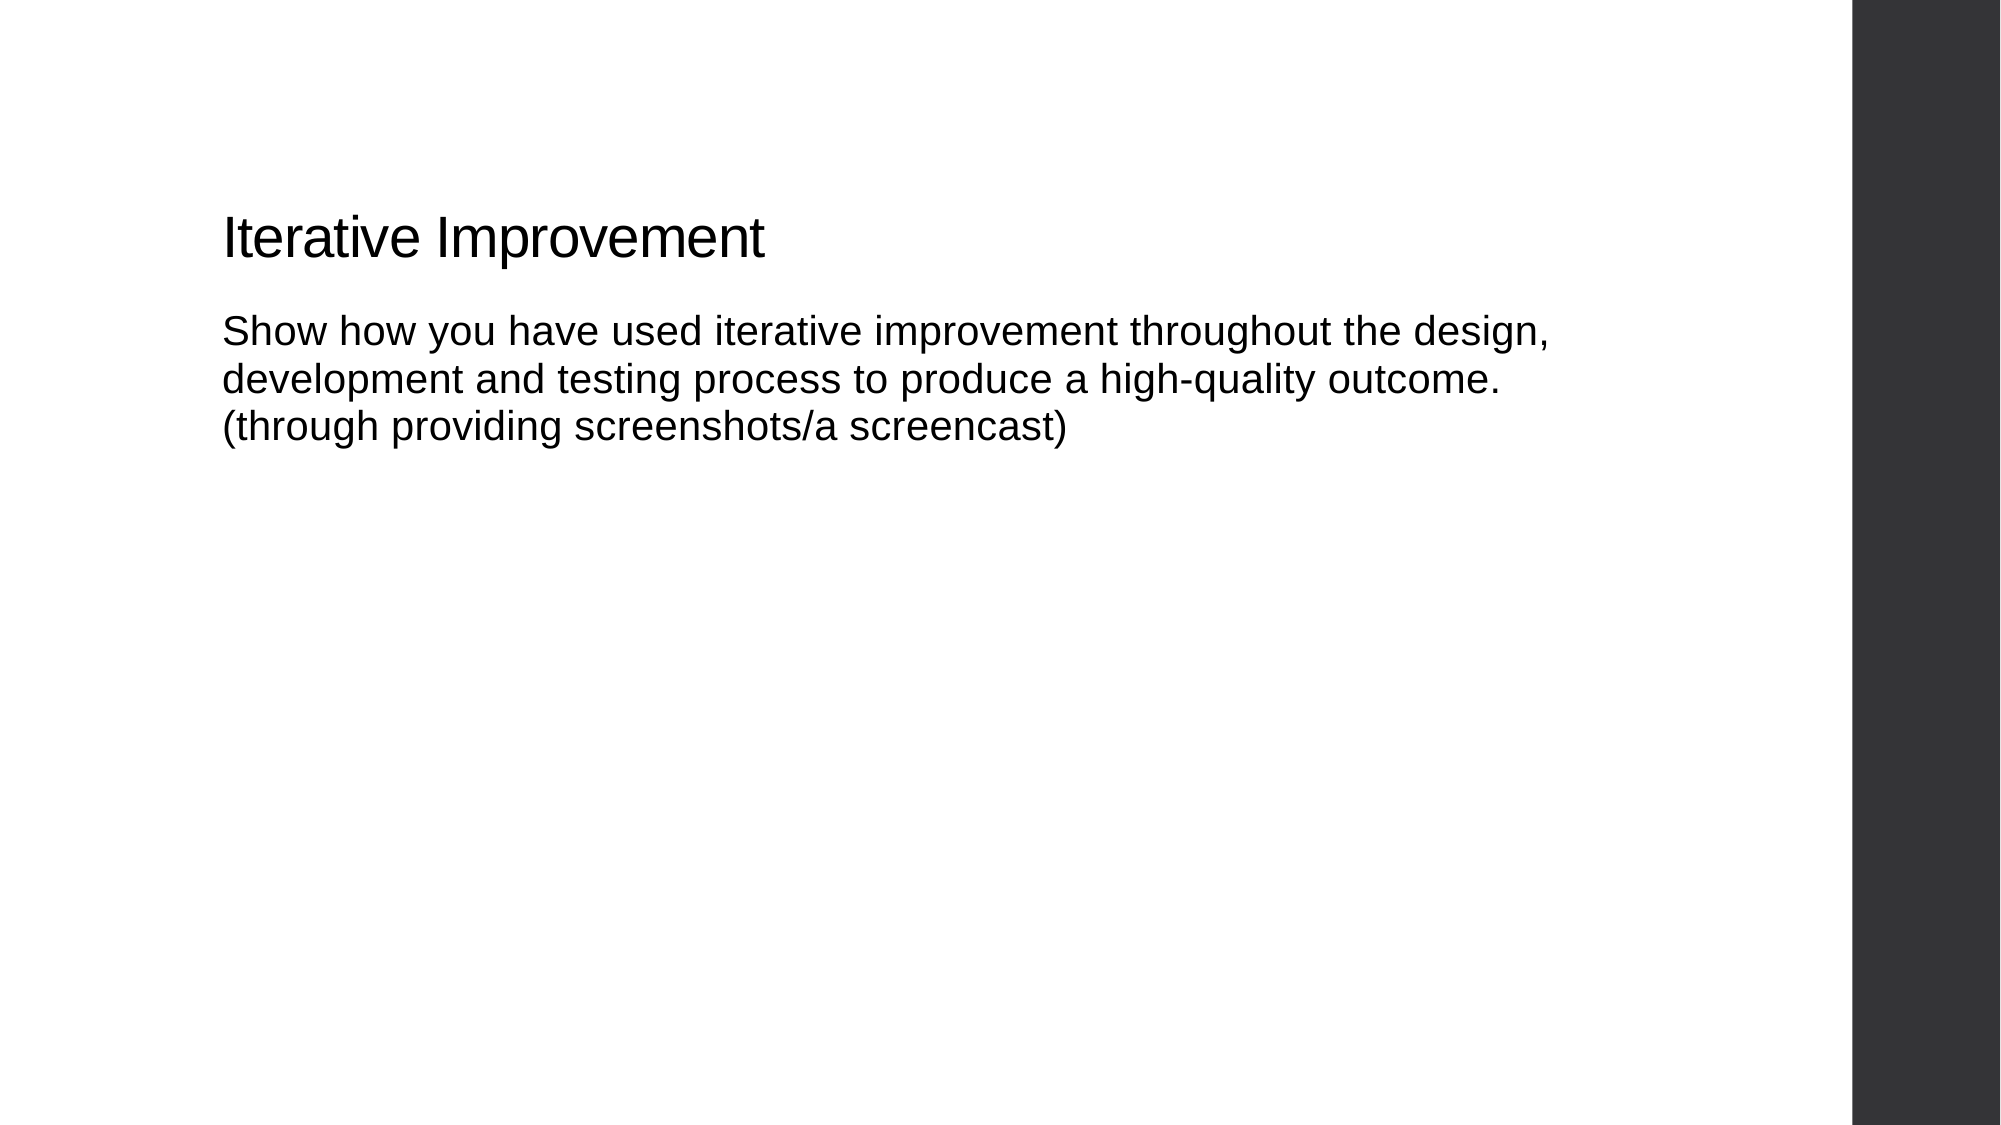

# Iterative Improvement
Show how you have used iterative improvement throughout the design, development and testing process to produce a high-quality outcome. (through providing screenshots/a screencast)